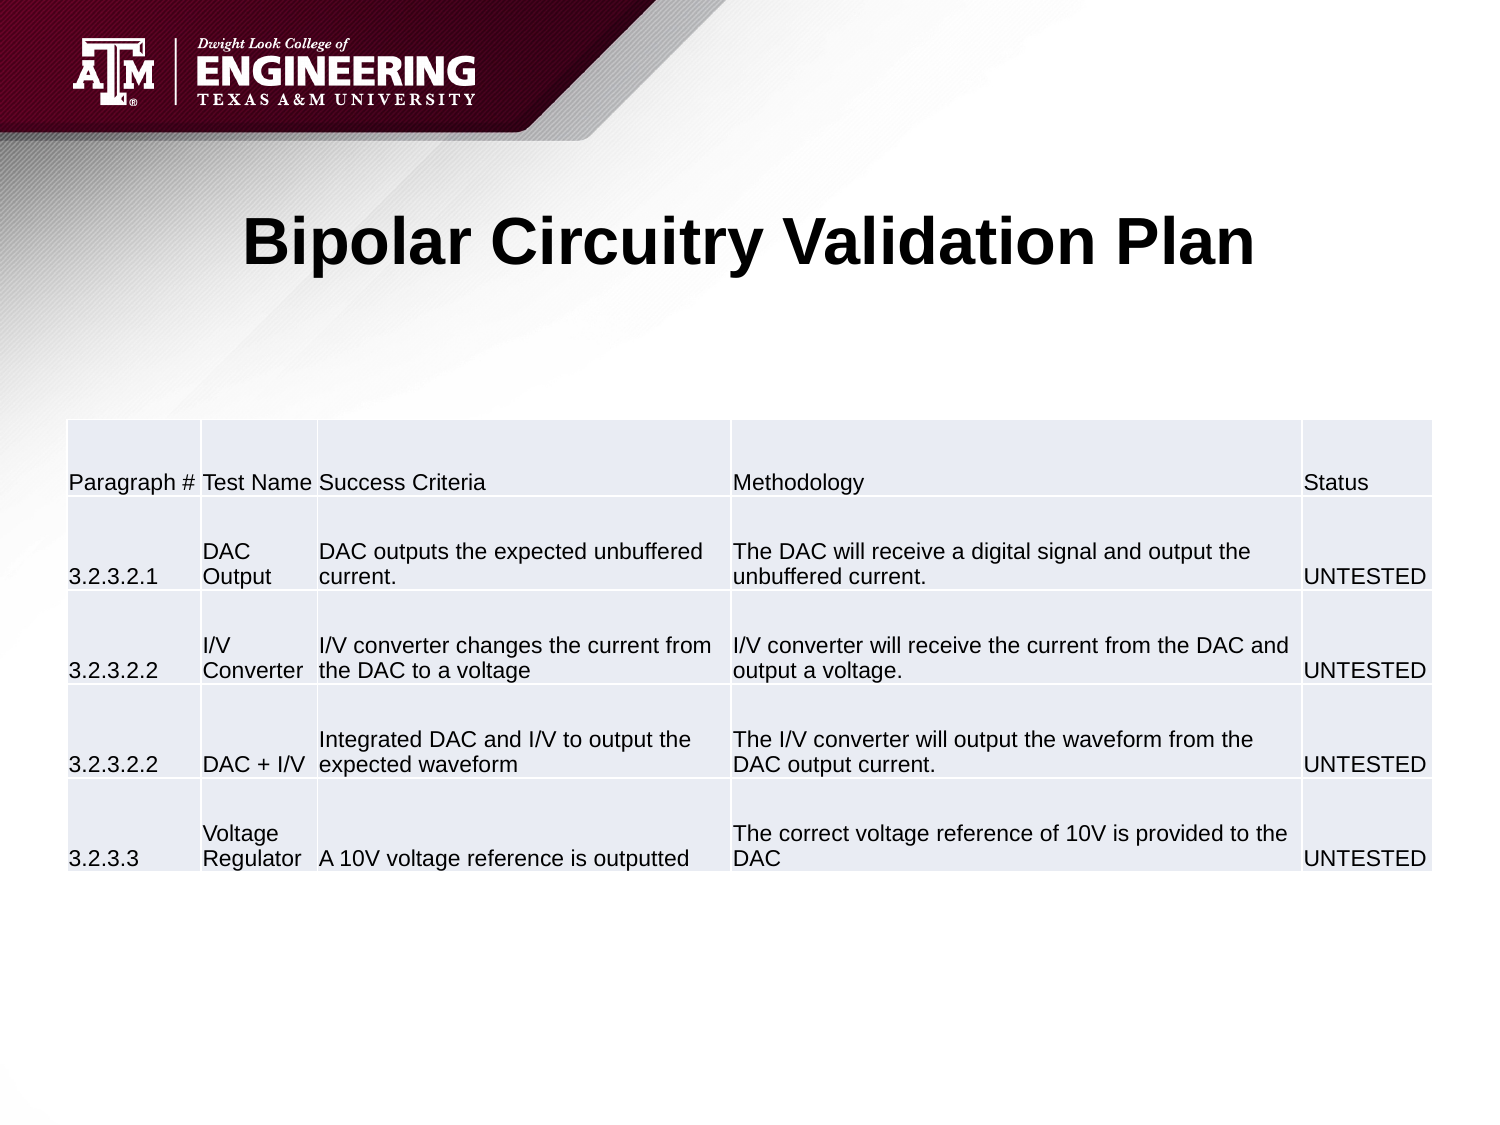

# Bipolar Circuitry Validation Plan
| Paragraph # | Test Name | Success Criteria | Methodology | Status |
| --- | --- | --- | --- | --- |
| 3.2.3.2.1 | DAC Output | DAC outputs the expected unbuffered current. | The DAC will receive a digital signal and output the unbuffered current. | UNTESTED |
| 3.2.3.2.2 | I/V Converter | I/V converter changes the current from the DAC to a voltage | I/V converter will receive the current from the DAC and output a voltage. | UNTESTED |
| 3.2.3.2.2 | DAC + I/V | Integrated DAC and I/V to output the expected waveform | The I/V converter will output the waveform from the DAC output current. | UNTESTED |
| 3.2.3.3 | Voltage Regulator | A 10V voltage reference is outputted | The correct voltage reference of 10V is provided to the DAC | UNTESTED |